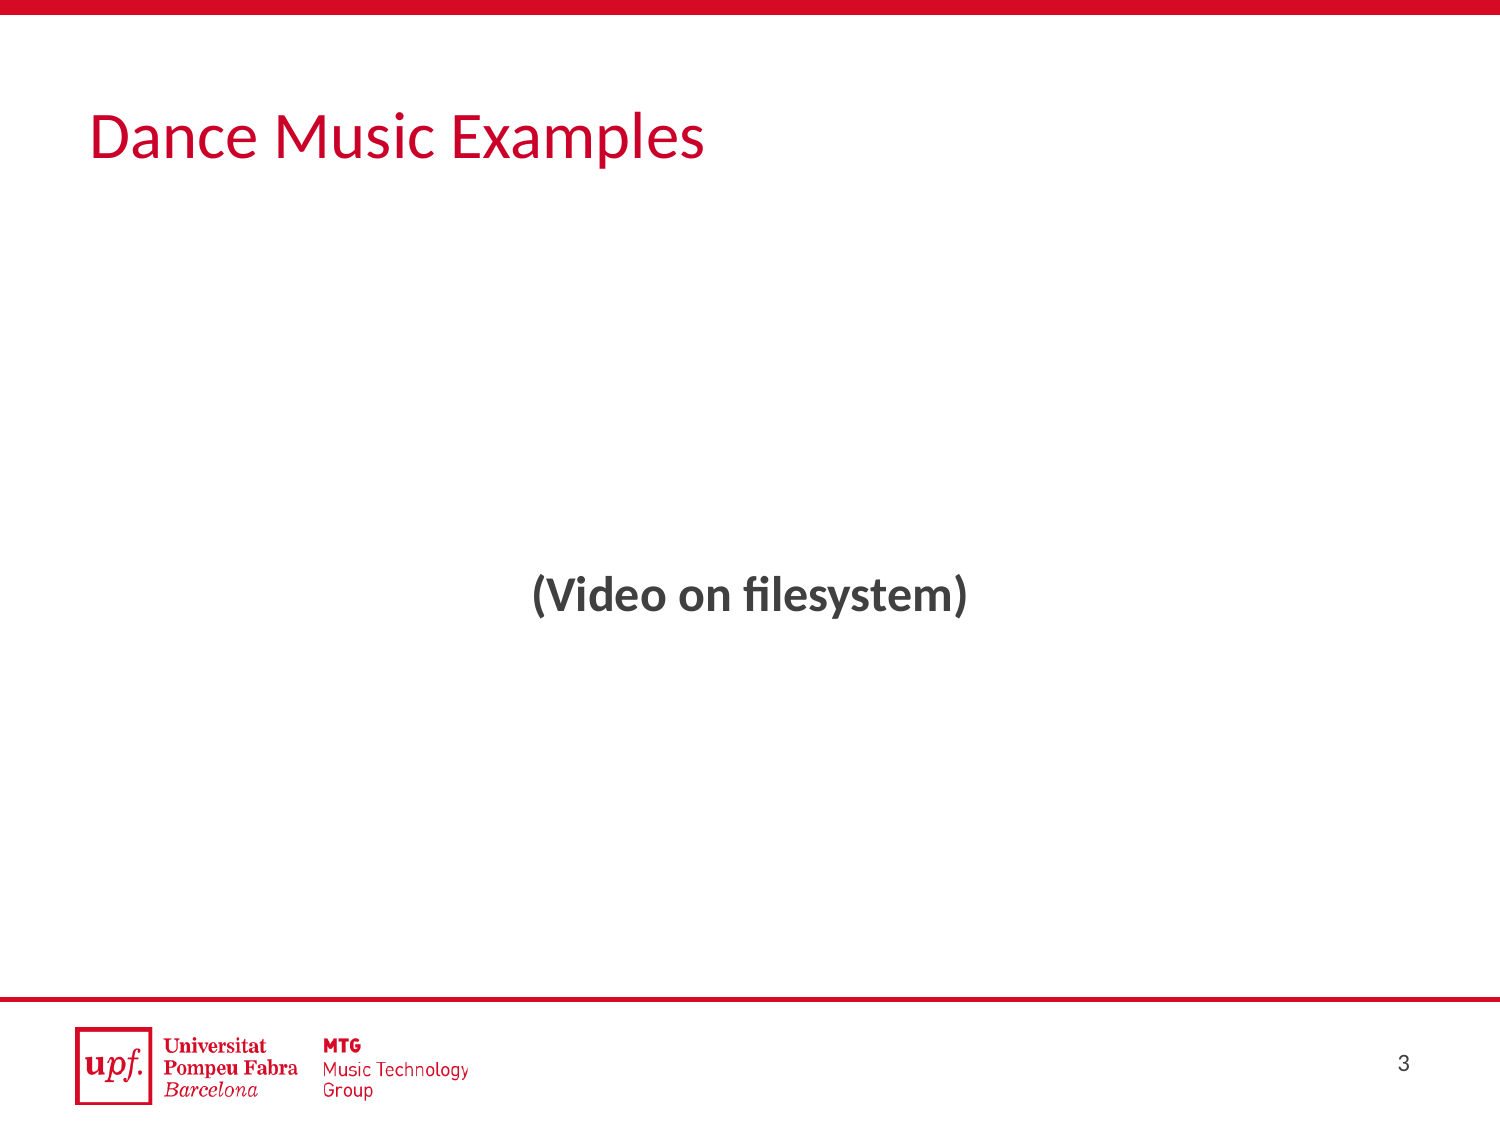

# Dance Music Examples
(Video on filesystem)
3